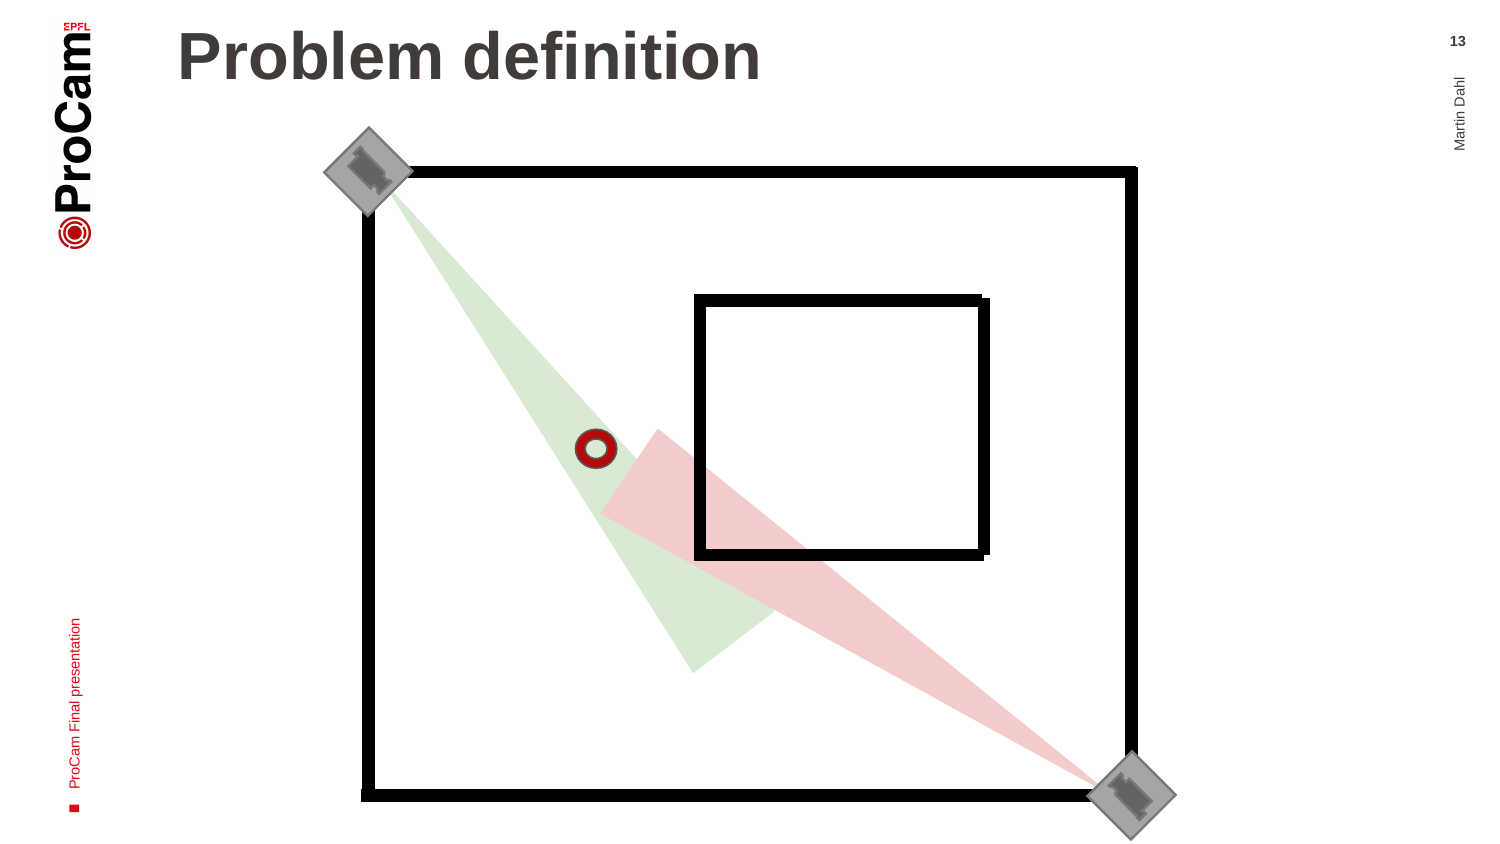

Problem definition
13

Martin Dahl

ProCam Final presentation